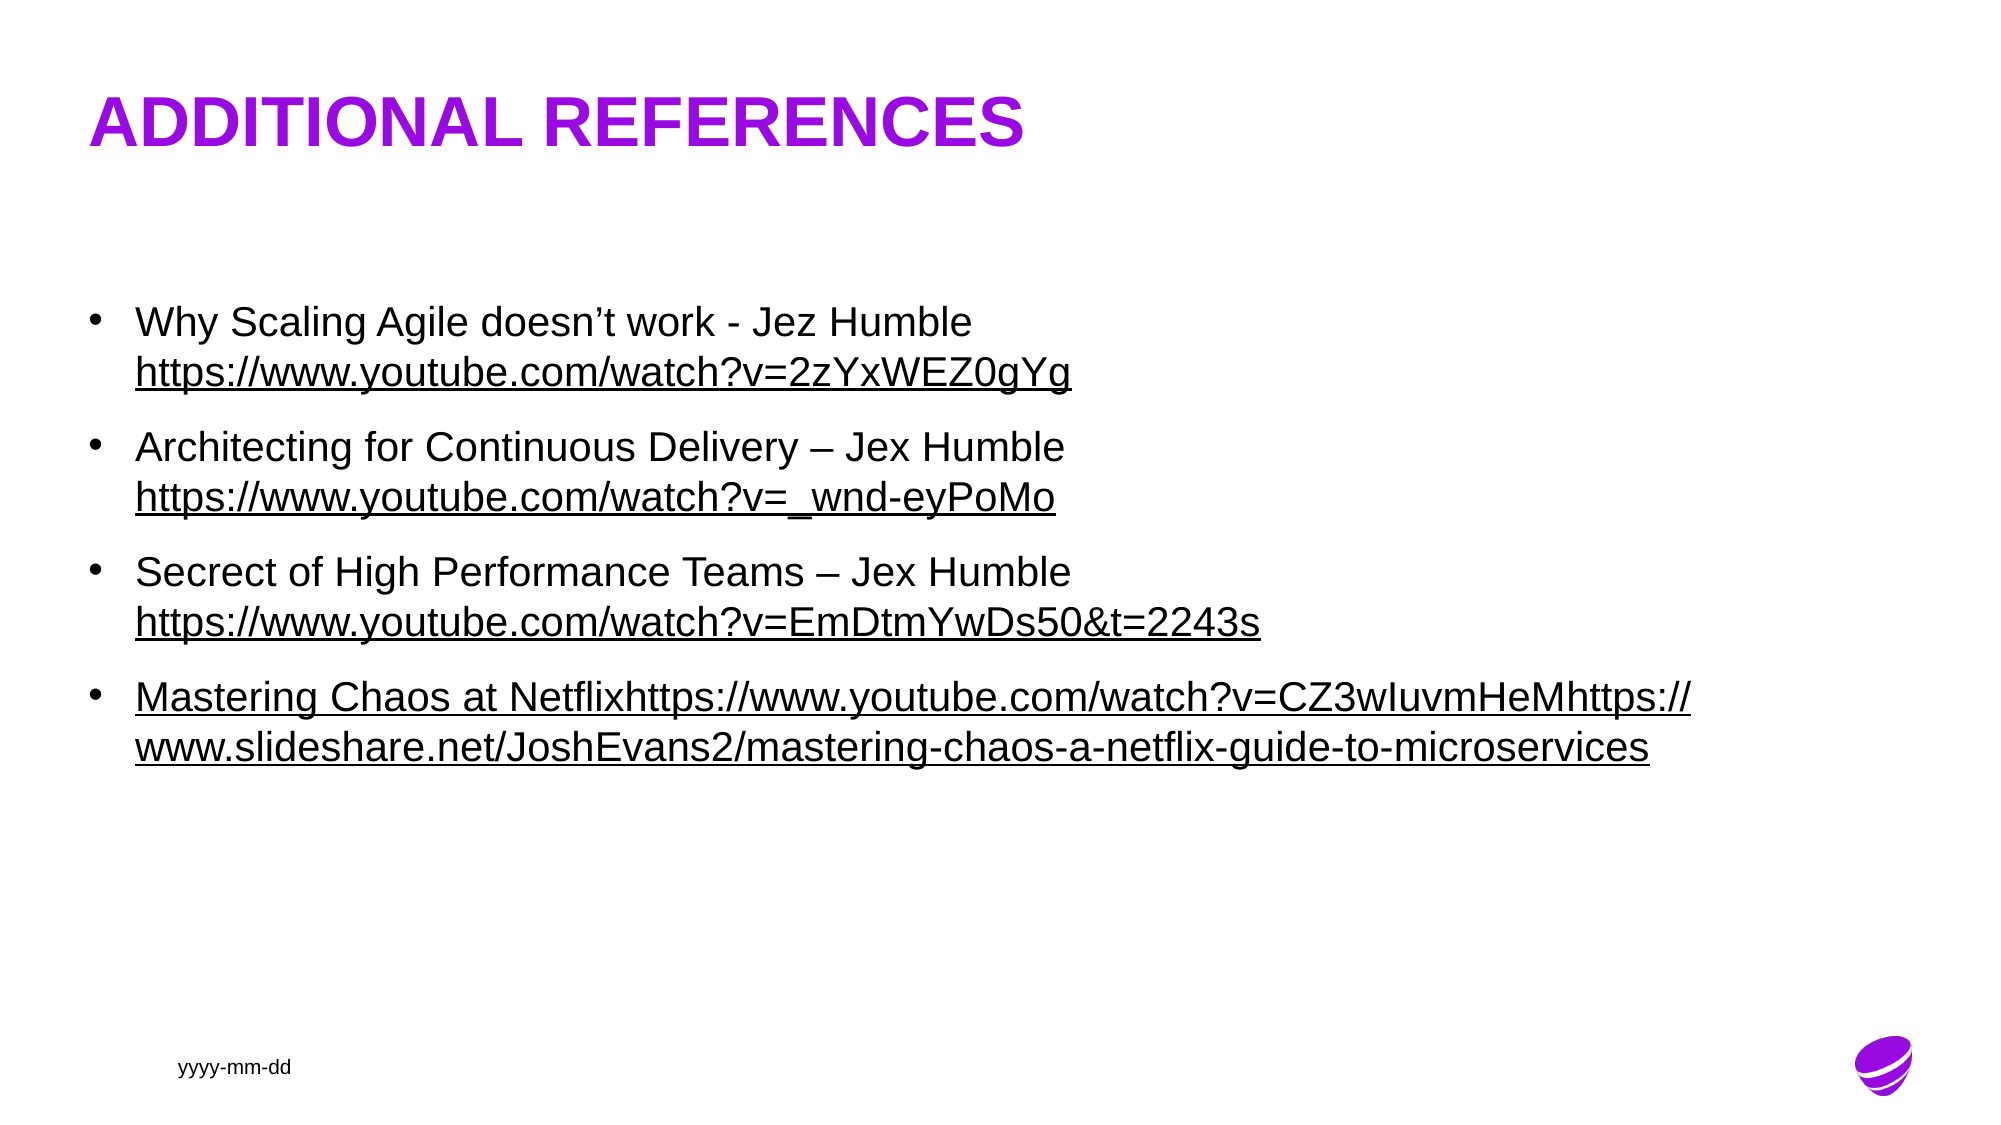

# Additional References
Why Scaling Agile doesn’t work - Jez Humble
https://www.youtube.com/watch?v=2zYxWEZ0gYg
Architecting for Continuous Delivery – Jex Humble
https://www.youtube.com/watch?v=_wnd-eyPoMo
Secrect of High Performance Teams – Jex Humble
https://www.youtube.com/watch?v=EmDtmYwDs50&t=2243s
Mastering Chaos at Netflix
https://www.youtube.com/watch?v=CZ3wIuvmHeM
https://www.slideshare.net/JoshEvans2/mastering-chaos-a-netflix-guide-to-microservices
yyyy-mm-dd